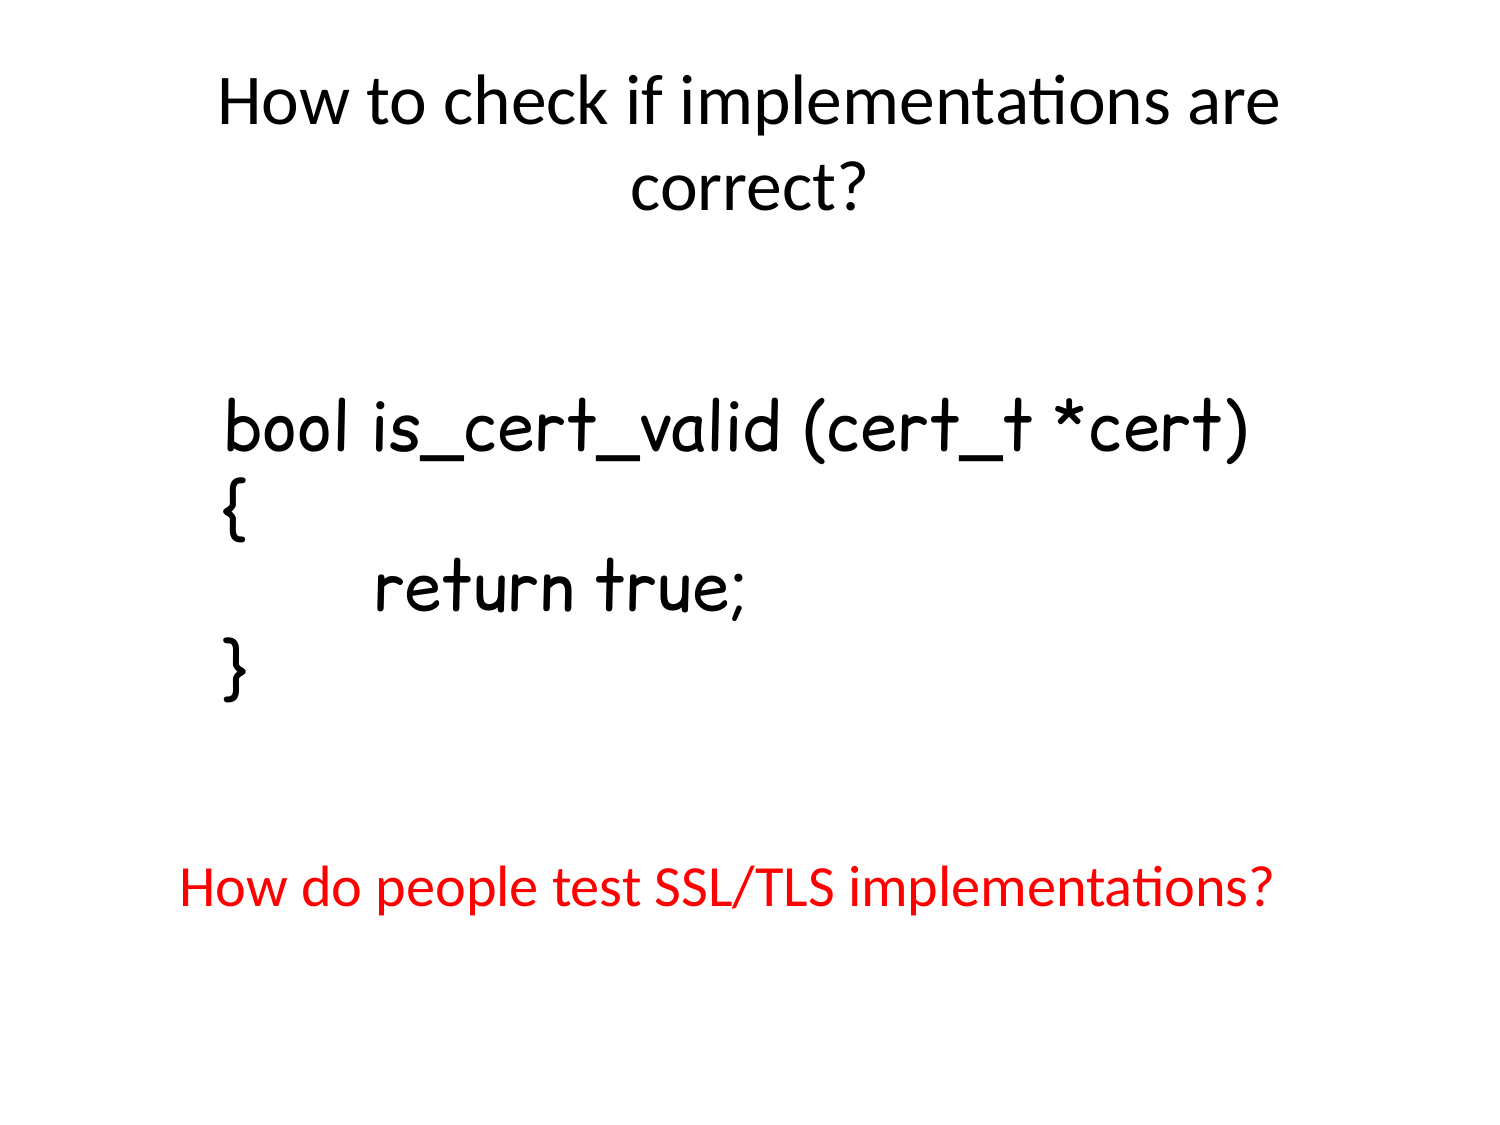

# How to check if implementations are correct?
bool is_cert_valid (cert_t *cert)
{
	return true;
}
How do people test SSL/TLS implementations?